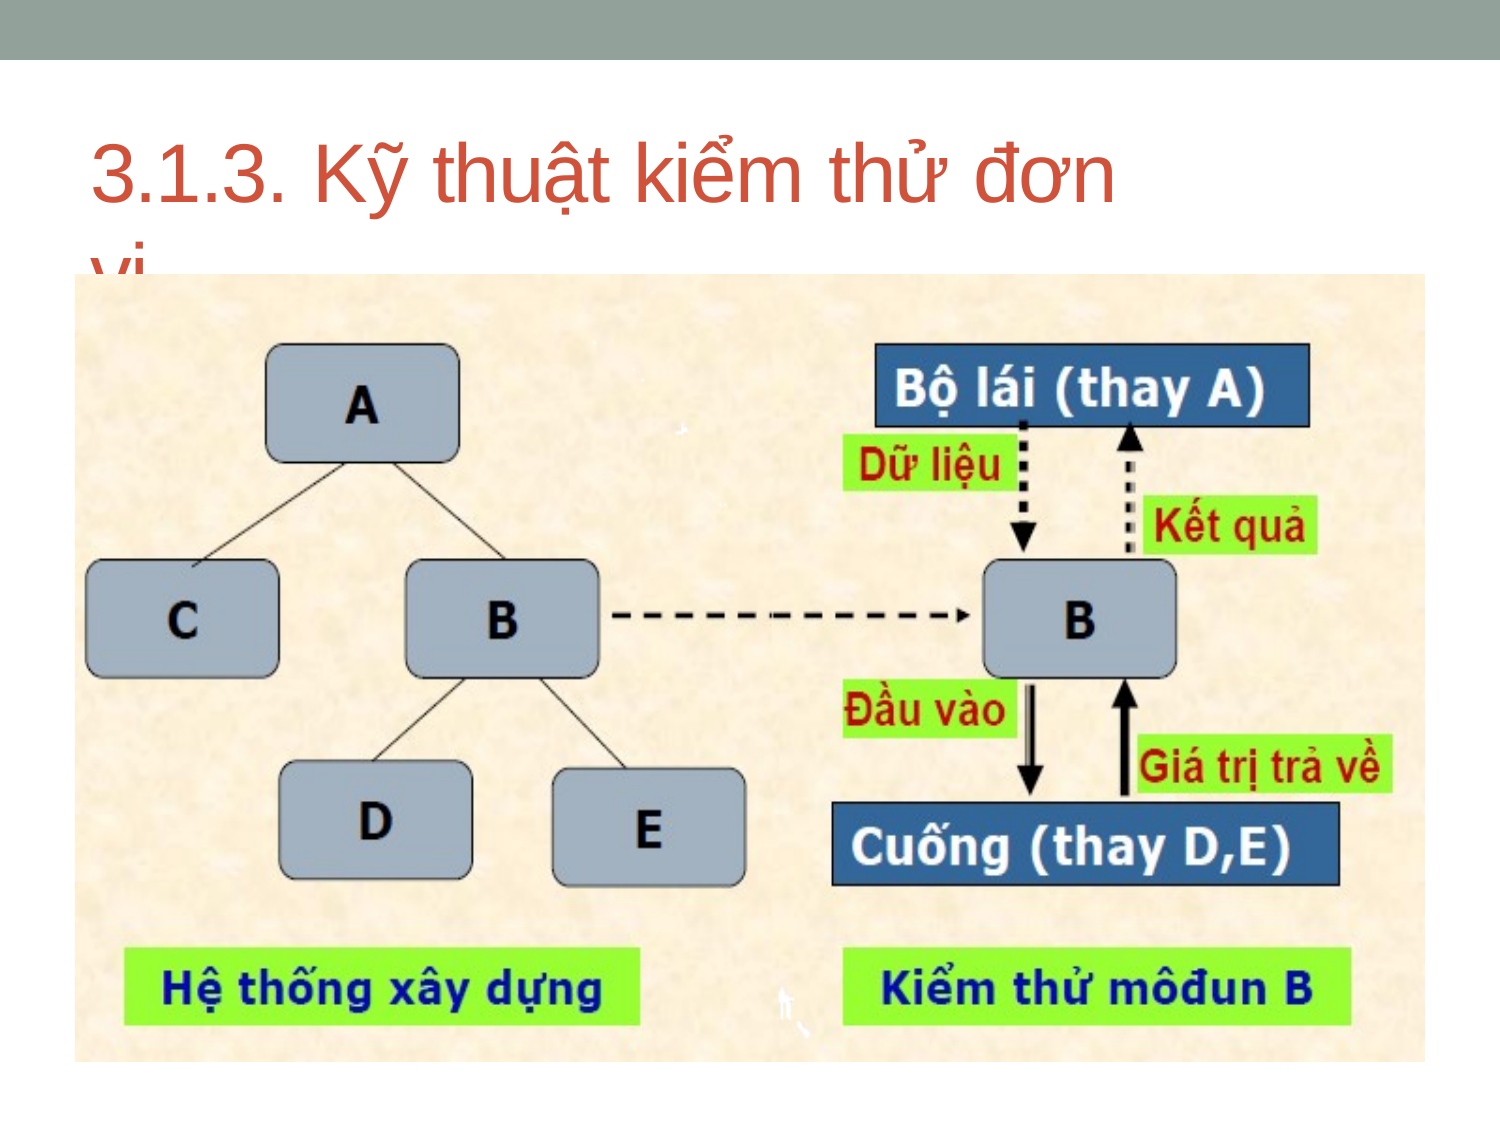

# 3.1.3. Kỹ thuật kiểm thử đơn vị